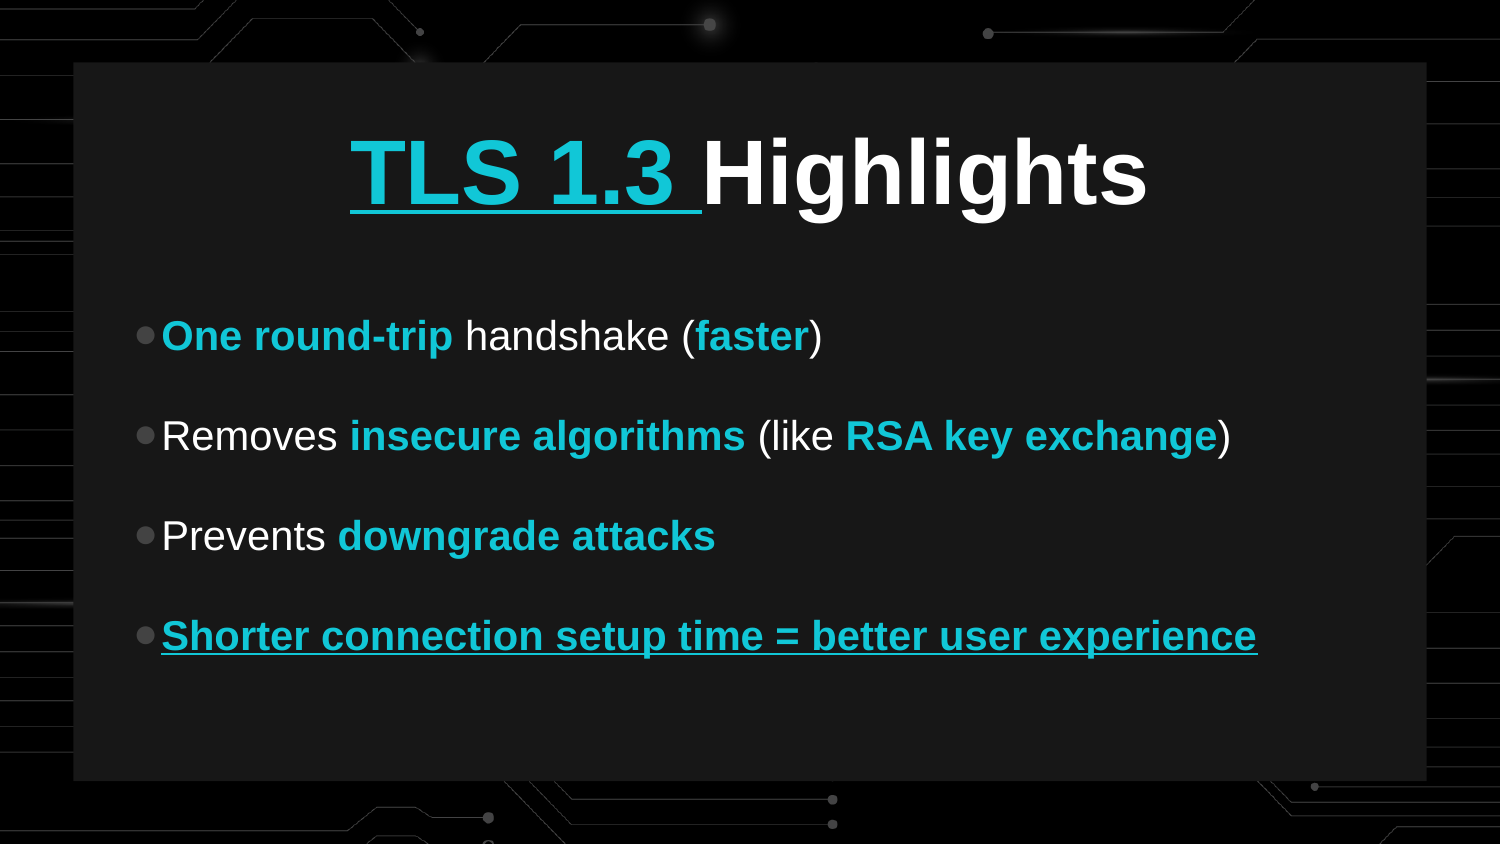

TLS 1.3 Highlights
One round-trip handshake (faster)

Removes insecure algorithms (like RSA key exchange)

Prevents downgrade attacks

Shorter connection setup time = better user experience